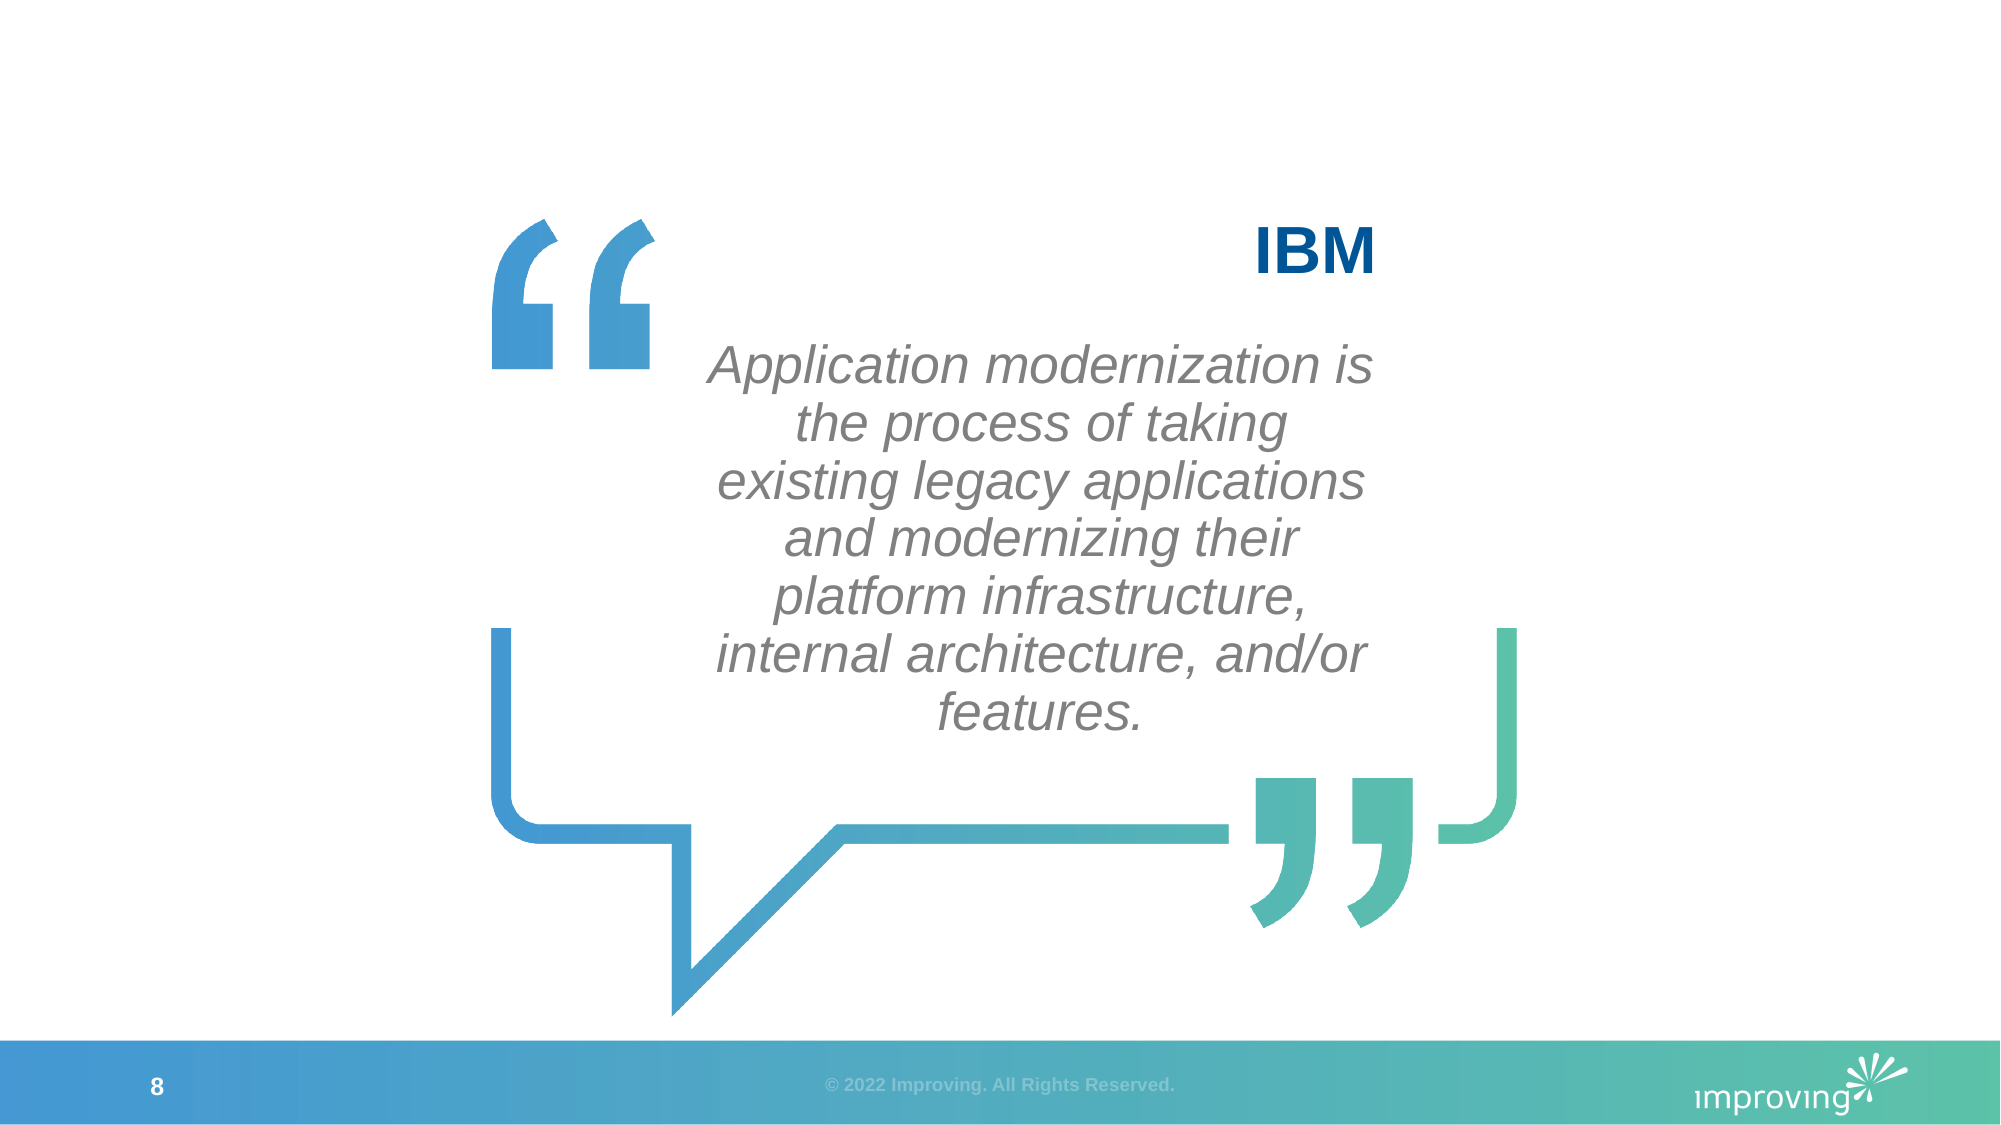

# IBM
Application modernization is the process of taking existing legacy applications and modernizing their platform infrastructure, internal architecture, and/or features.